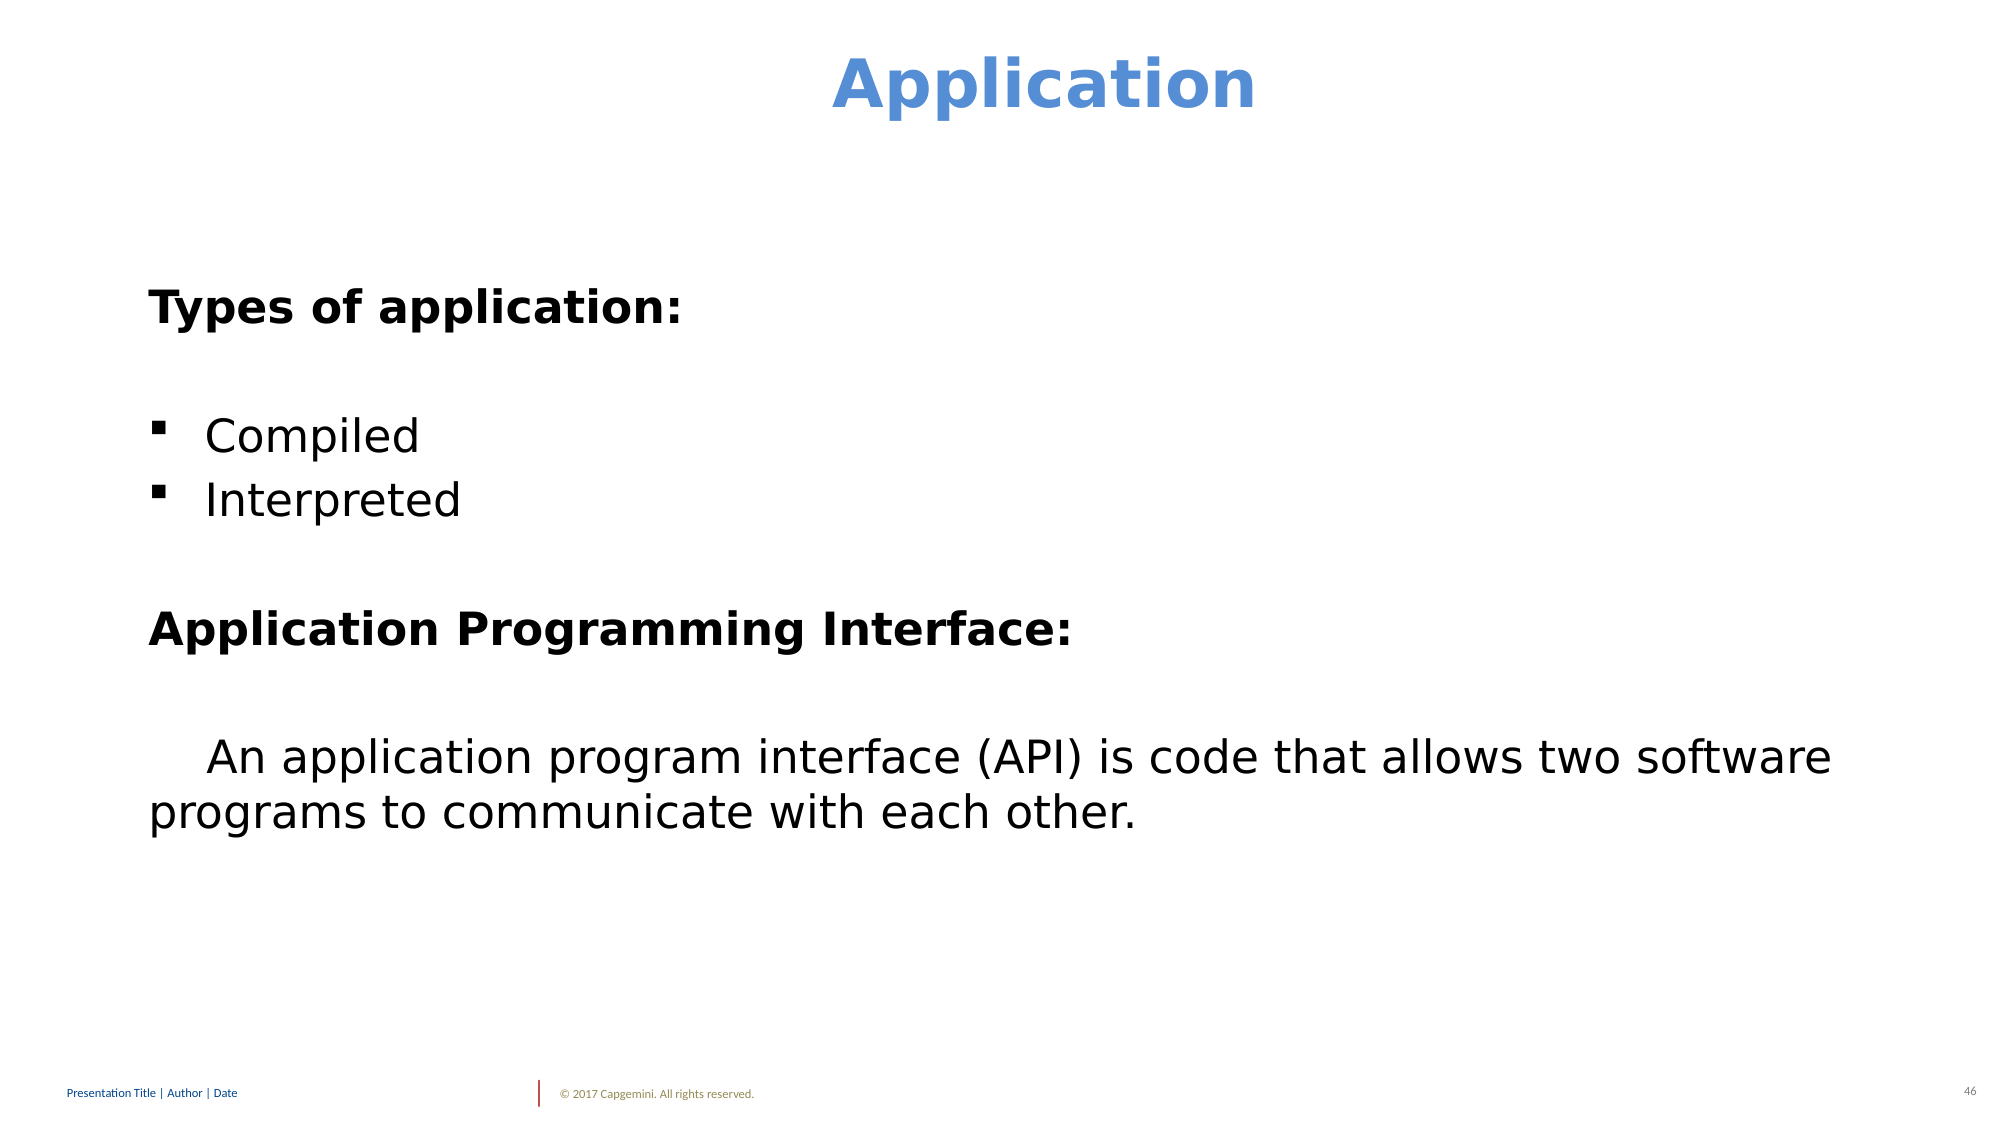

Application

Types of application:

Compiled
Interpreted

Application Programming Interface:

    An application program interface (API) is code that allows two software programs to communicate with each other.